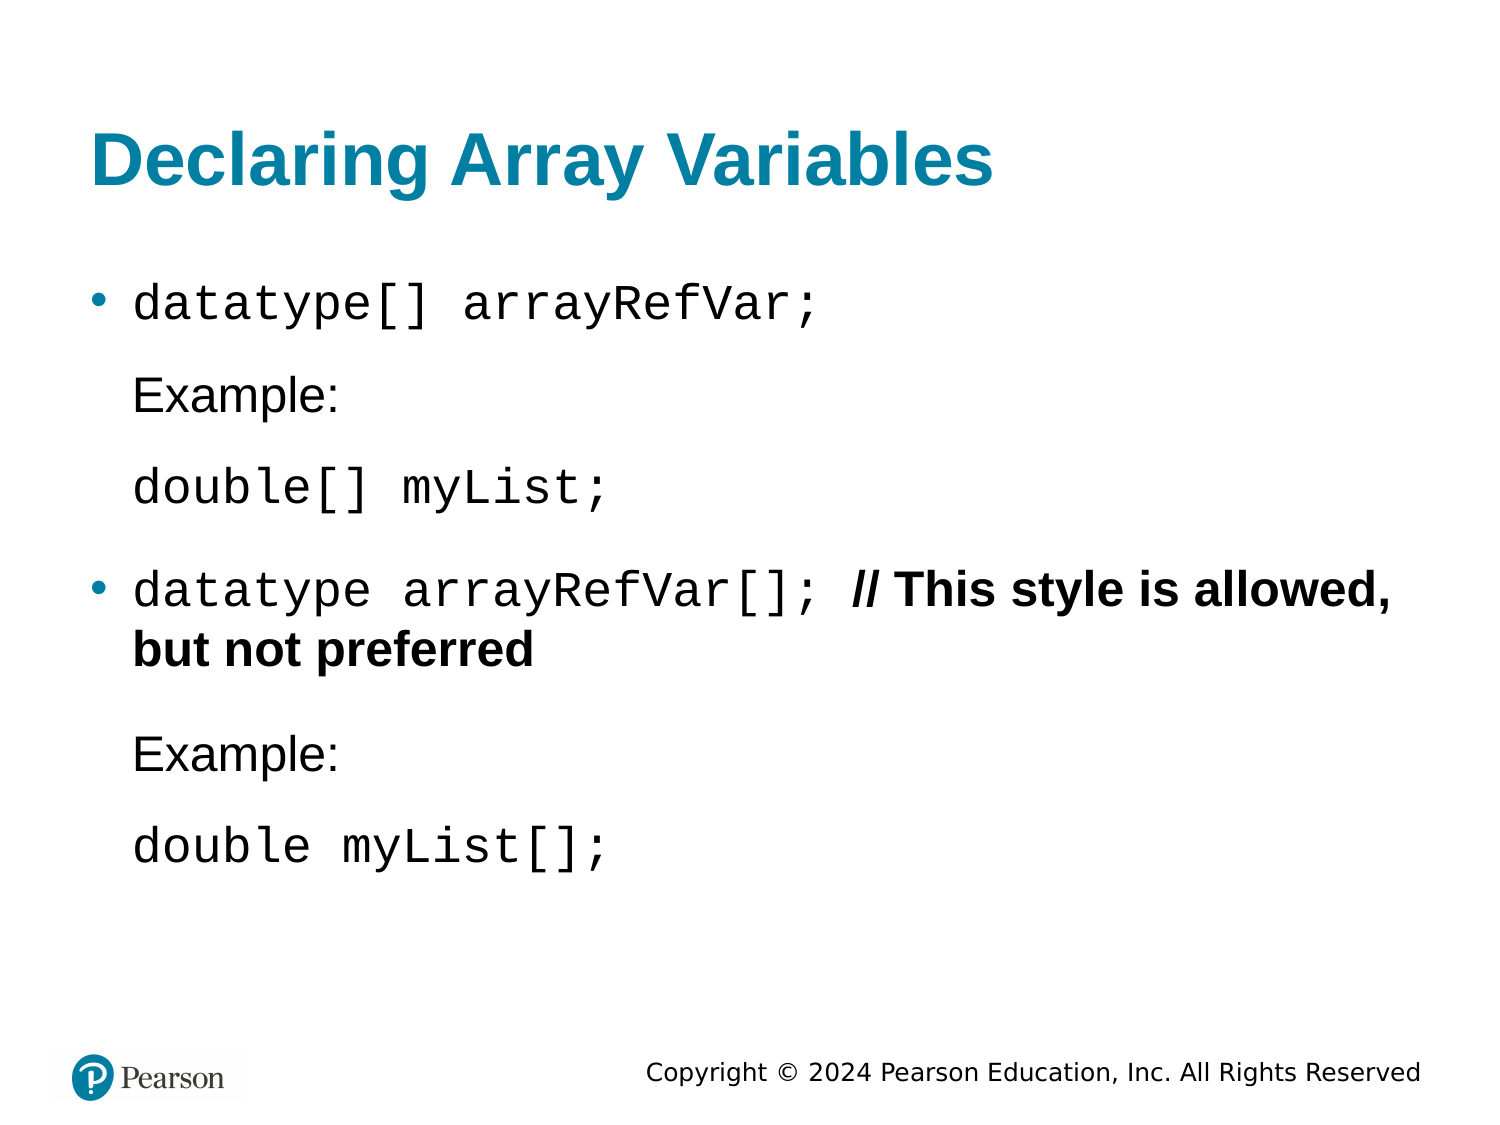

# Declaring Array Variables
datatype[] arrayRefVar;
Example:
double[] myList;
datatype arrayRefVar[]; // This style is allowed, but not preferred
Example:
double myList[];